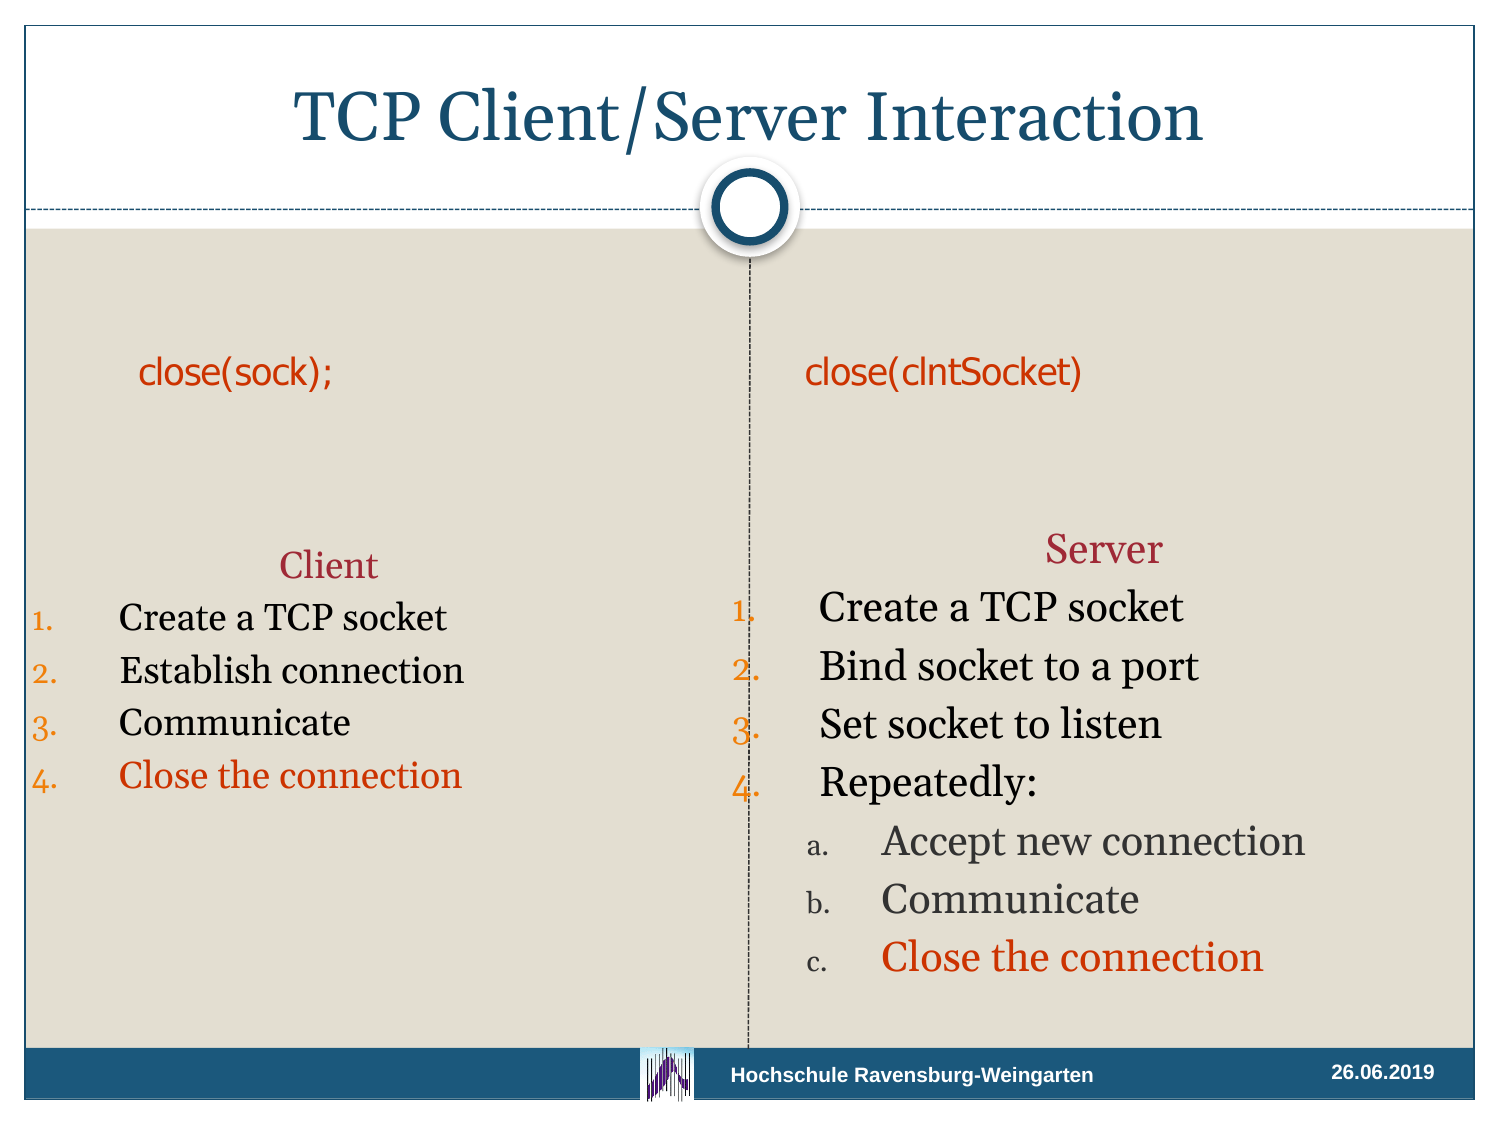

# TCP Client/Server Interaction

close(sock);                                        close(clntSocket)

Server
Create a TCP socket
Bind socket to a port
Set socket to listen
Repeatedly:
Accept new connection
Communicate
Close the connection
Client
Create a TCP socket
Establish connection
Communicate
Close the connection
26.06.2019